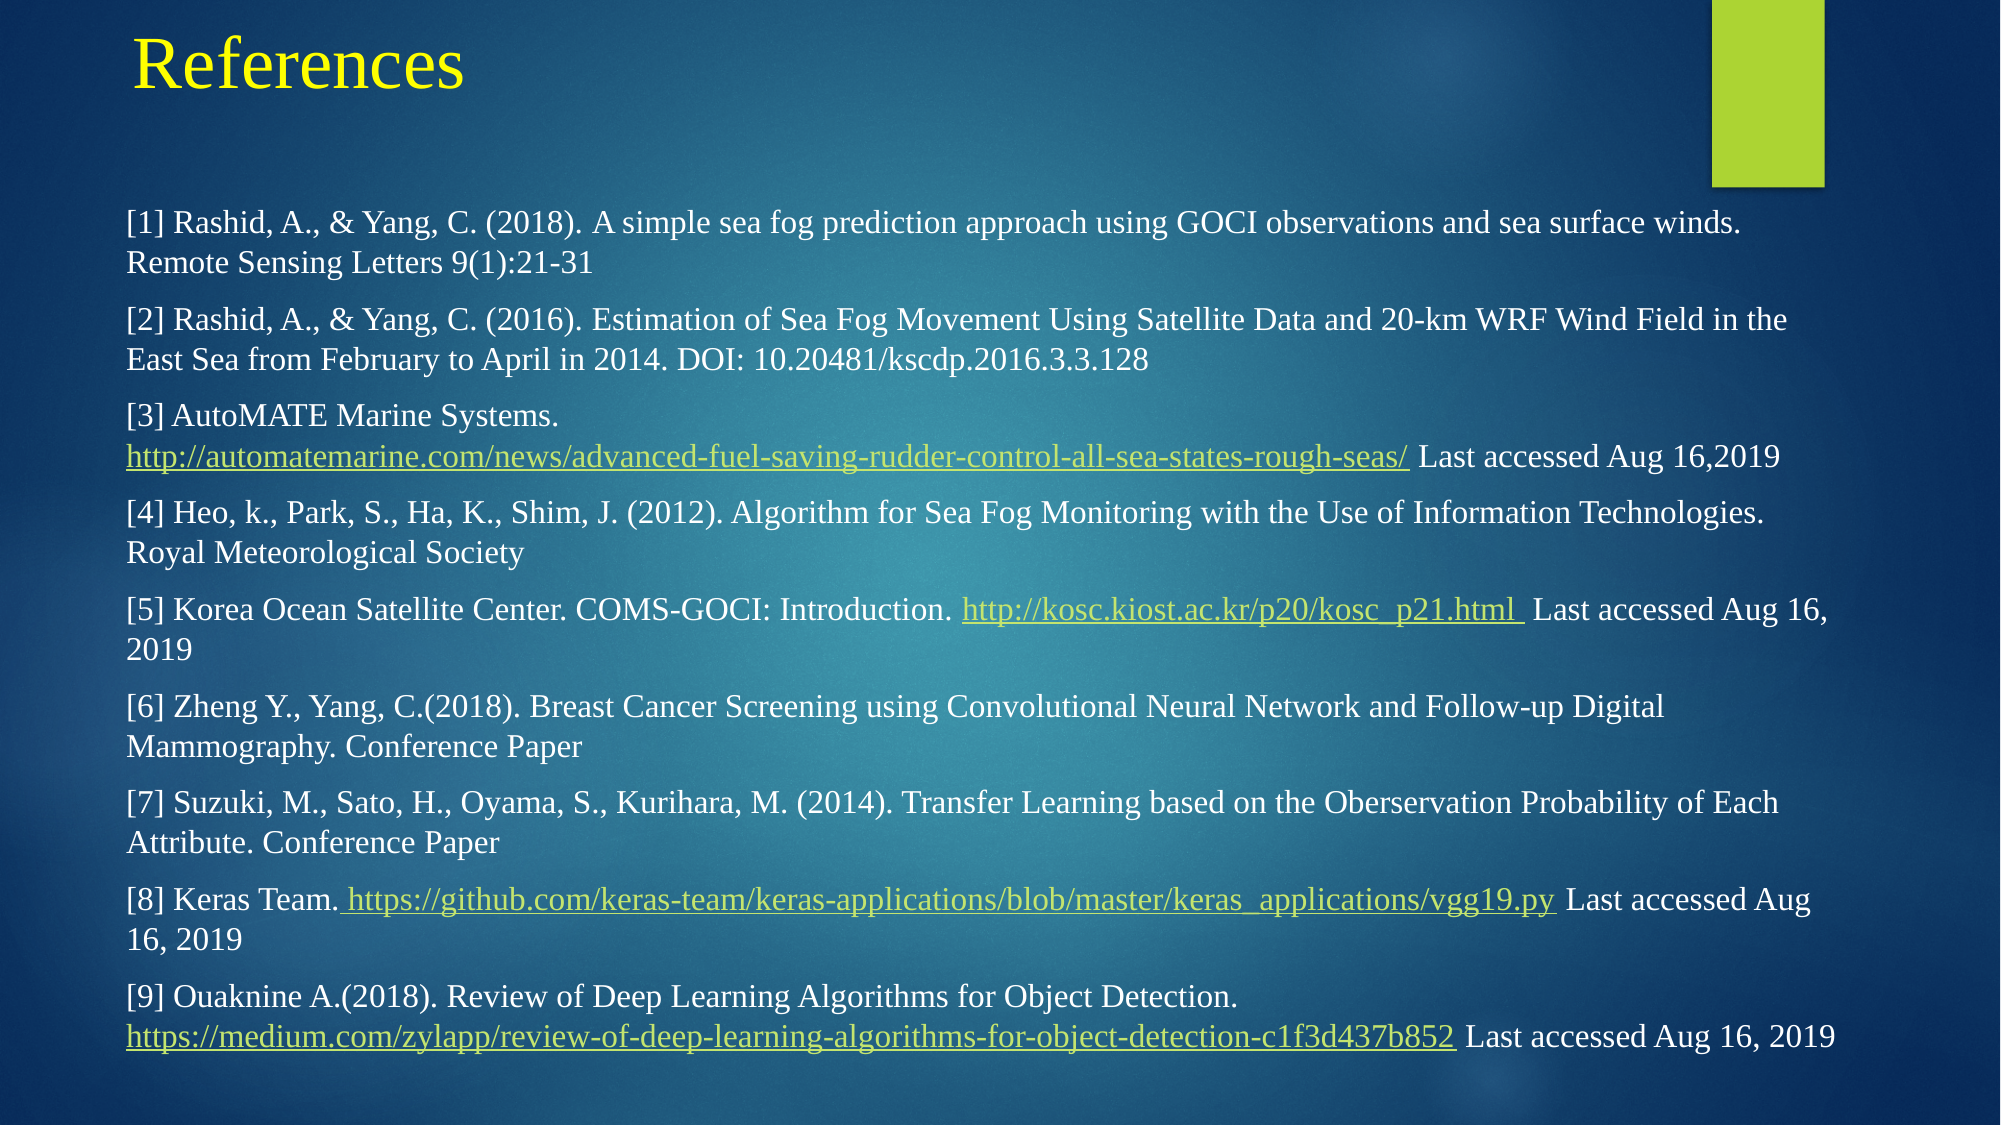

References
[1] Rashid, A., & Yang, C. (2018). A simple sea fog prediction approach using GOCI observations and sea surface winds. Remote Sensing Letters 9(1):21-31
[2] Rashid, A., & Yang, C. (2016). Estimation of Sea Fog Movement Using Satellite Data and 20-km WRF Wind Field in the East Sea from February to April in 2014. DOI: 10.20481/kscdp.2016.3.3.128
[3] AutoMATE Marine Systems. http://automatemarine.com/news/advanced-fuel-saving-rudder-control-all-sea-states-rough-seas/ Last accessed Aug 16,2019
[4] Heo, k., Park, S., Ha, K., Shim, J. (2012). Algorithm for Sea Fog Monitoring with the Use of Information Technologies. Royal Meteorological Society
[5] Korea Ocean Satellite Center. COMS-GOCI: Introduction. http://kosc.kiost.ac.kr/p20/kosc_p21.html  Last accessed Aug 16, 2019
[6] Zheng Y., Yang, C.(2018). Breast Cancer Screening using Convolutional Neural Network and Follow-up Digital Mammography. Conference Paper
[7] Suzuki, M., Sato, H., Oyama, S., Kurihara, M. (2014). Transfer Learning based on the Oberservation Probability of Each Attribute. Conference Paper
[8] Keras Team. https://github.com/keras-team/keras-applications/blob/master/keras_applications/vgg19.py Last accessed Aug 16, 2019
[9] Ouaknine A.(2018). Review of Deep Learning Algorithms for Object Detection. https://medium.com/zylapp/review-of-deep-learning-algorithms-for-object-detection-c1f3d437b852 Last accessed Aug 16, 2019